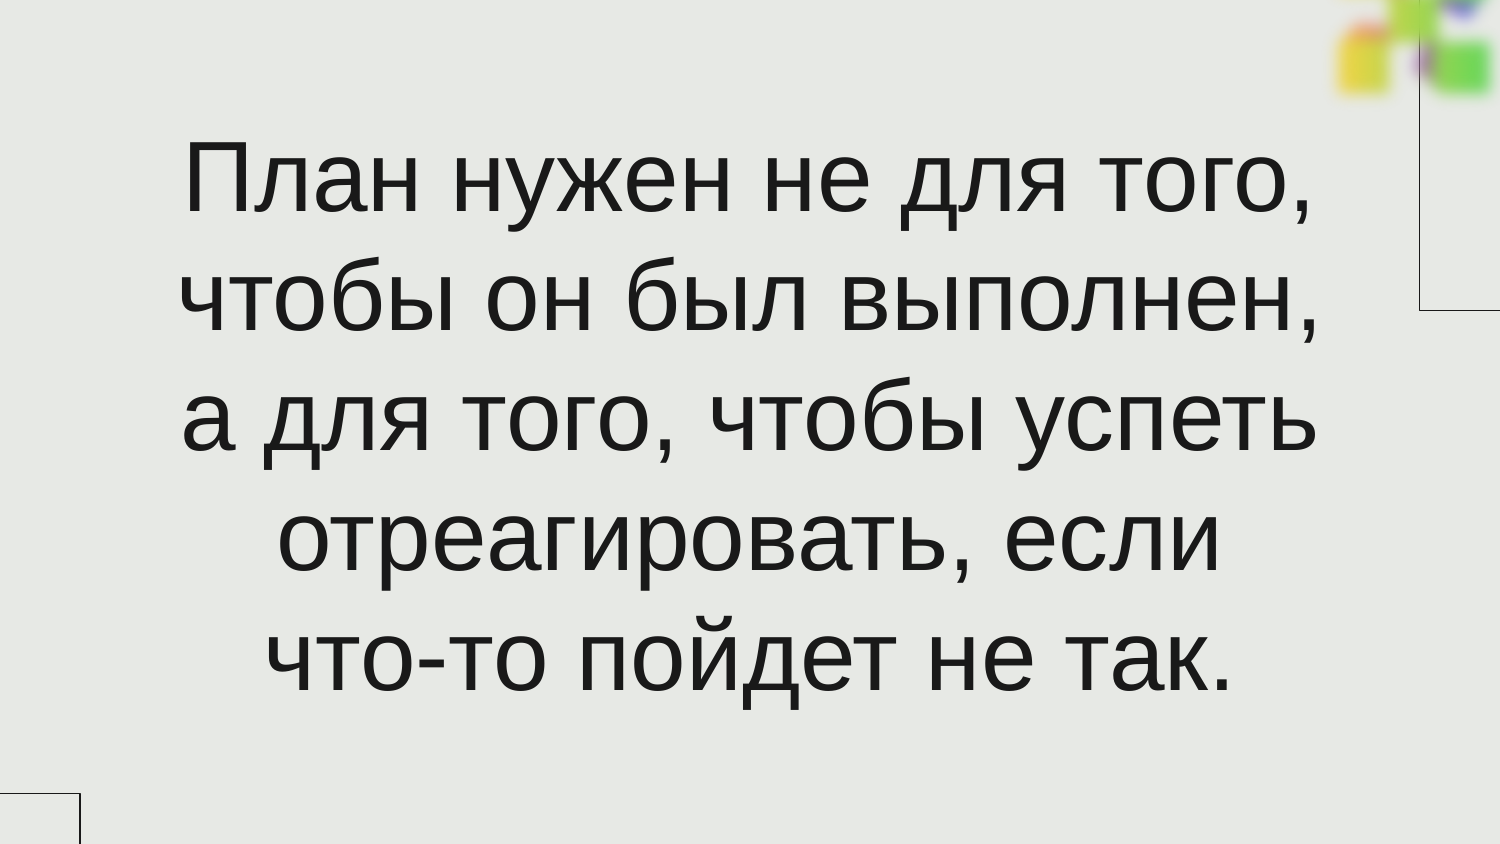

# План нужен не для того, чтобы он был выполнен, а для того, чтобы успеть отреагировать, если что-то пойдет не так.